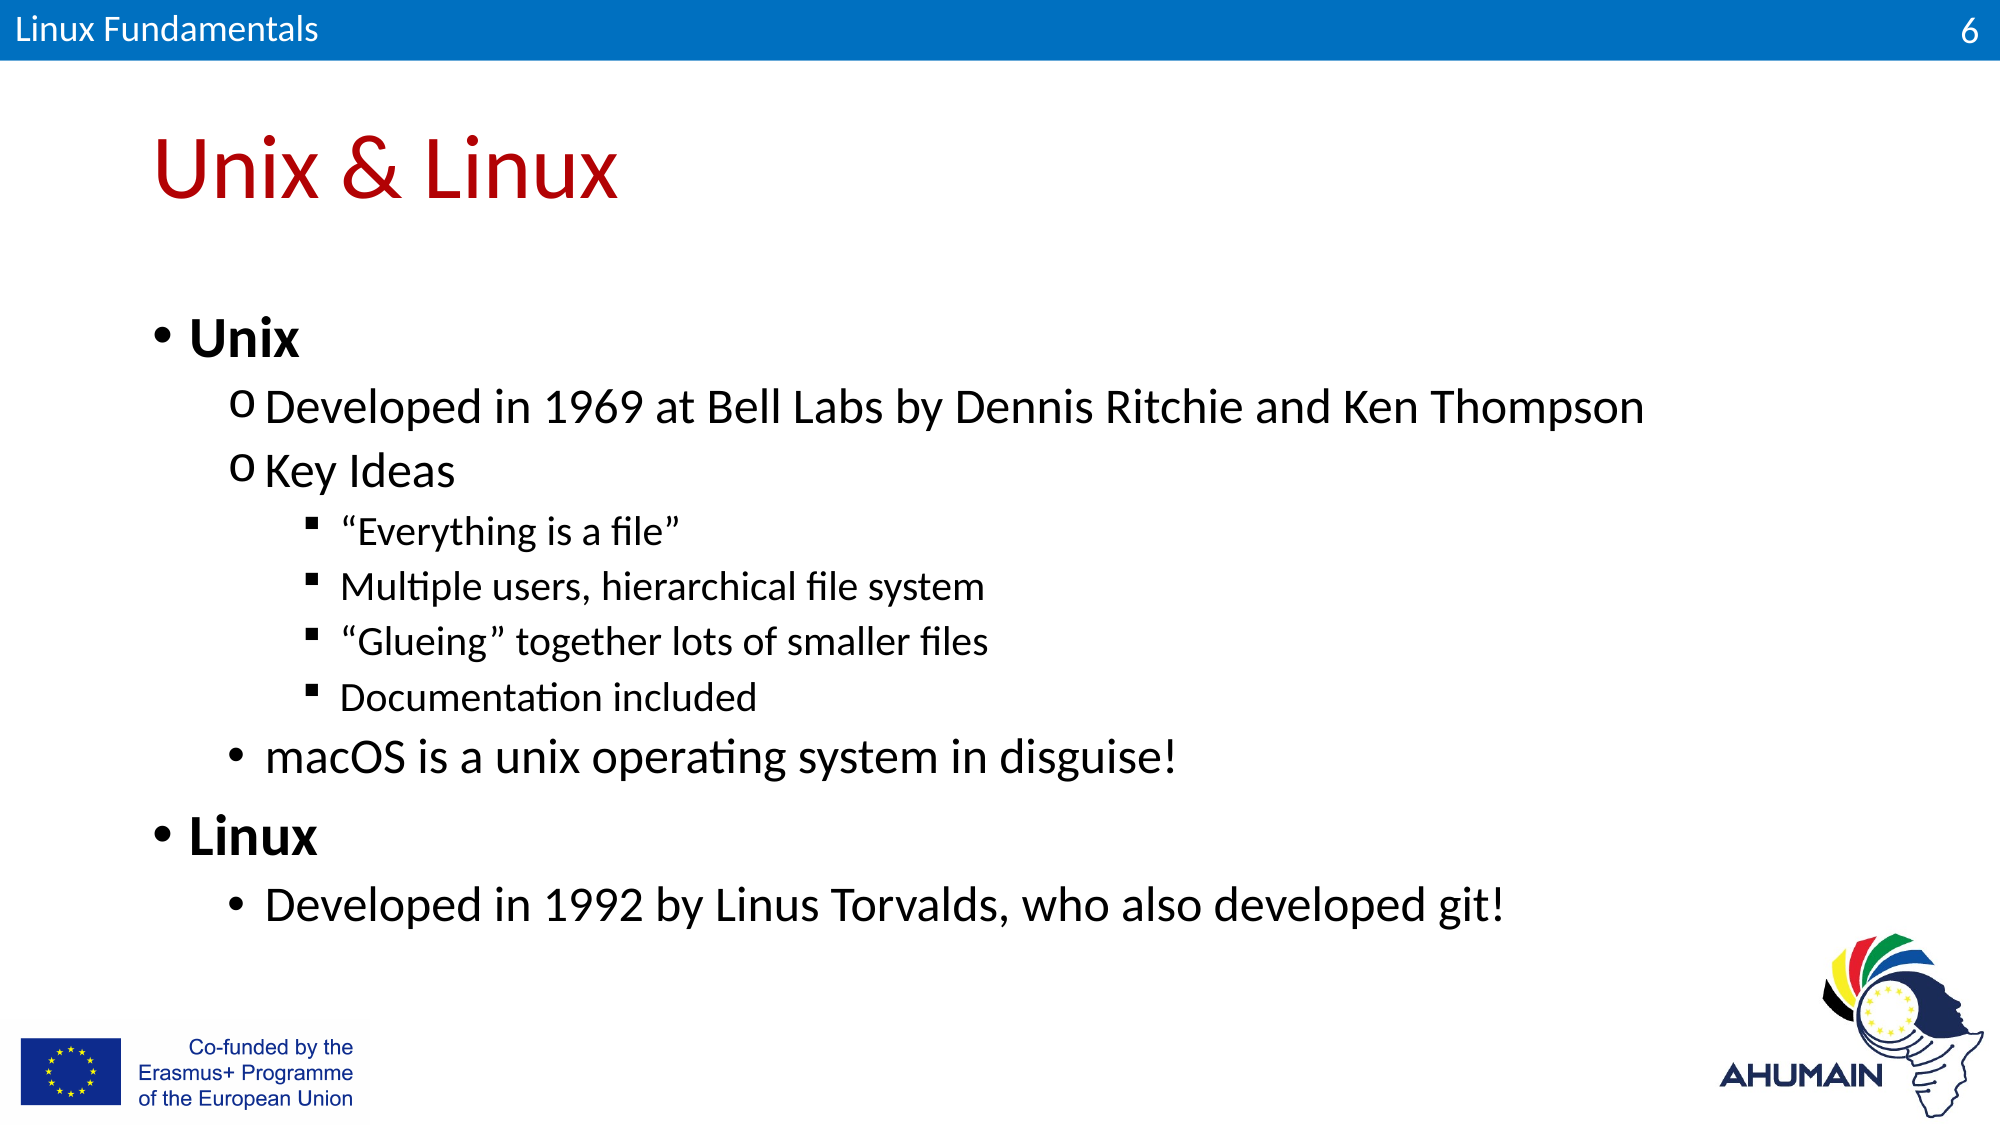

Linux Fundamentals
6
# Unix & Linux
Unix
Developed in 1969 at Bell Labs by Dennis Ritchie and Ken Thompson
Key Ideas
“Everything is a file”
Multiple users, hierarchical file system
“Glueing” together lots of smaller files
Documentation included
macOS is a unix operating system in disguise!
Linux
Developed in 1992 by Linus Torvalds, who also developed git!